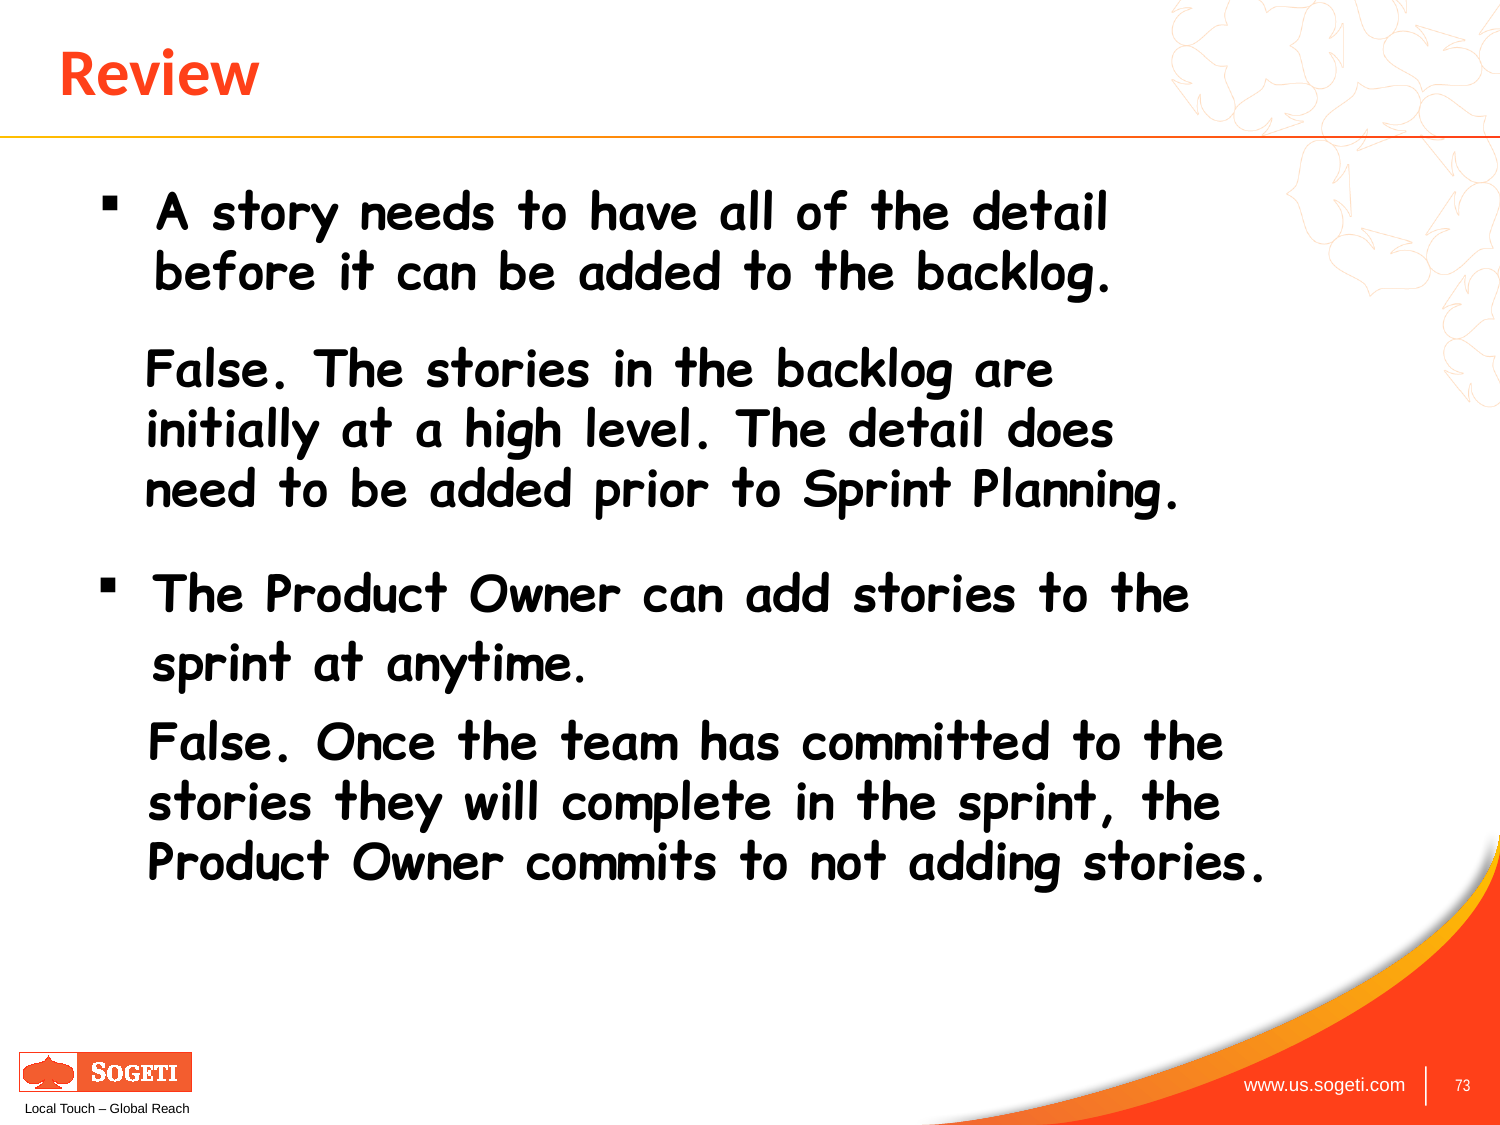

# Review
A story needs to have all of the detail before it can be added to the backlog.
False. The stories in the backlog are initially at a high level. The detail does need to be added prior to Sprint Planning.
The Product Owner can add stories to the sprint at anytime.
False. Once the team has committed to the stories they will complete in the sprint, the Product Owner commits to not adding stories.